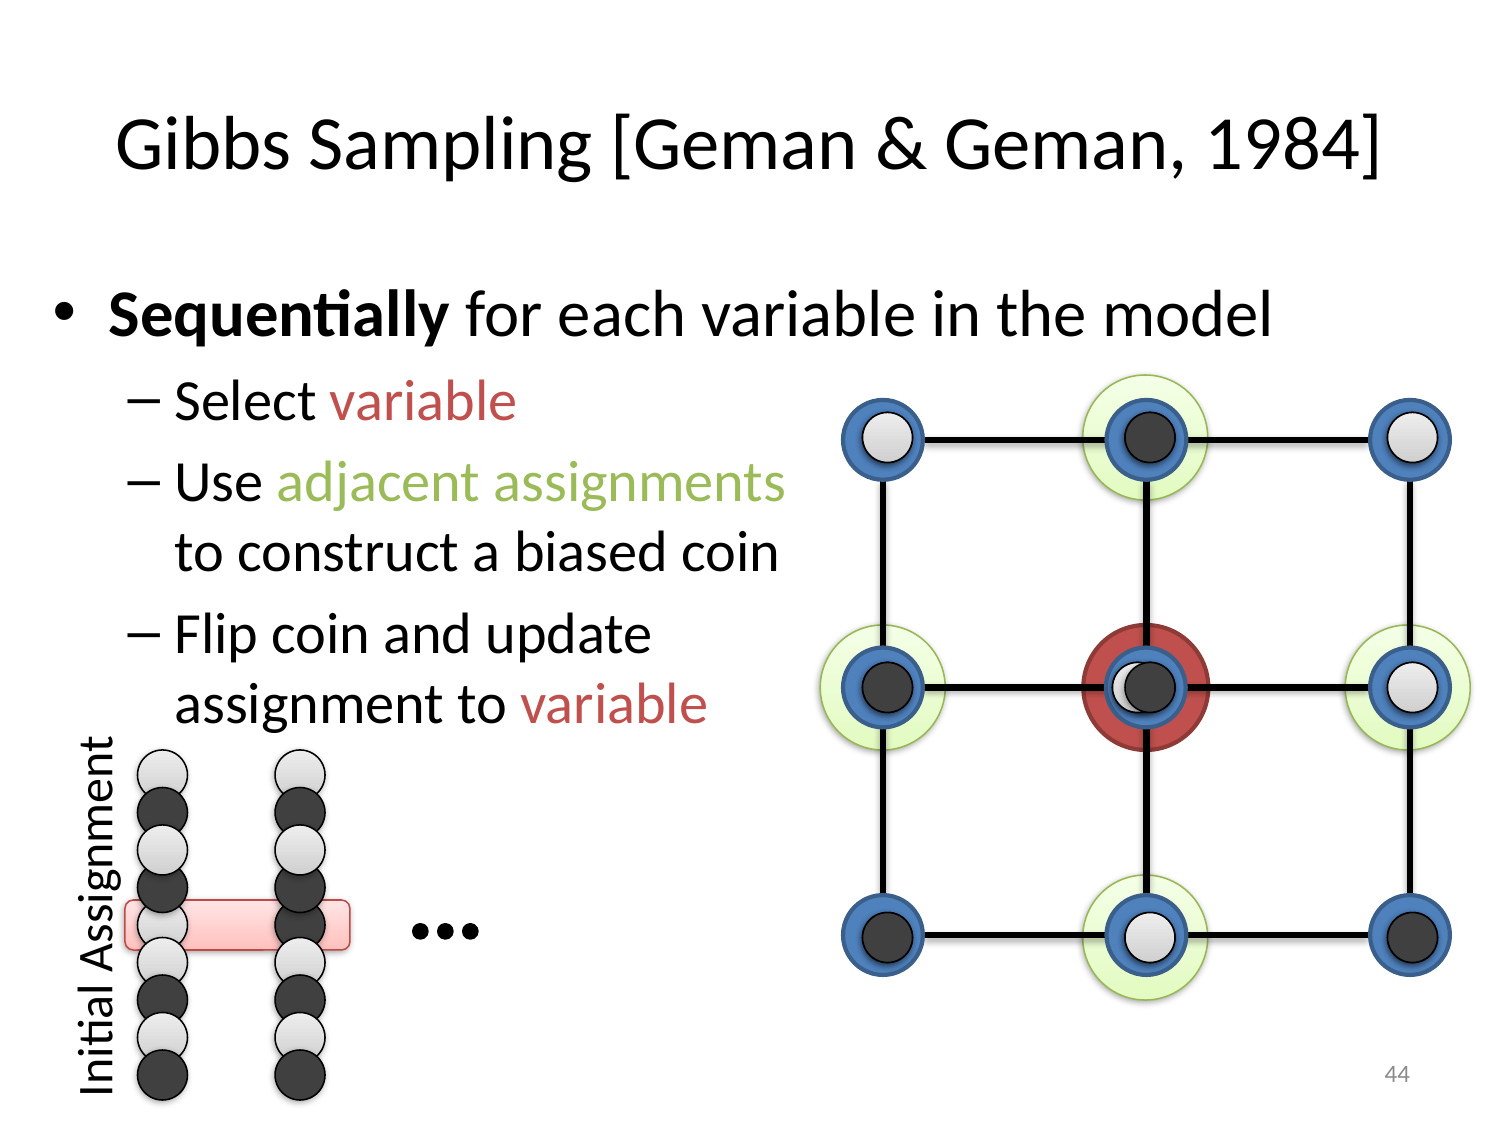

# Gibbs Sampling [Geman & Geman, 1984]
Sequentially for each variable in the model
Select variable
Use adjacent assignments
to construct a biased coin
Flip coin and update
assignment to variable

Initial Assignment

44